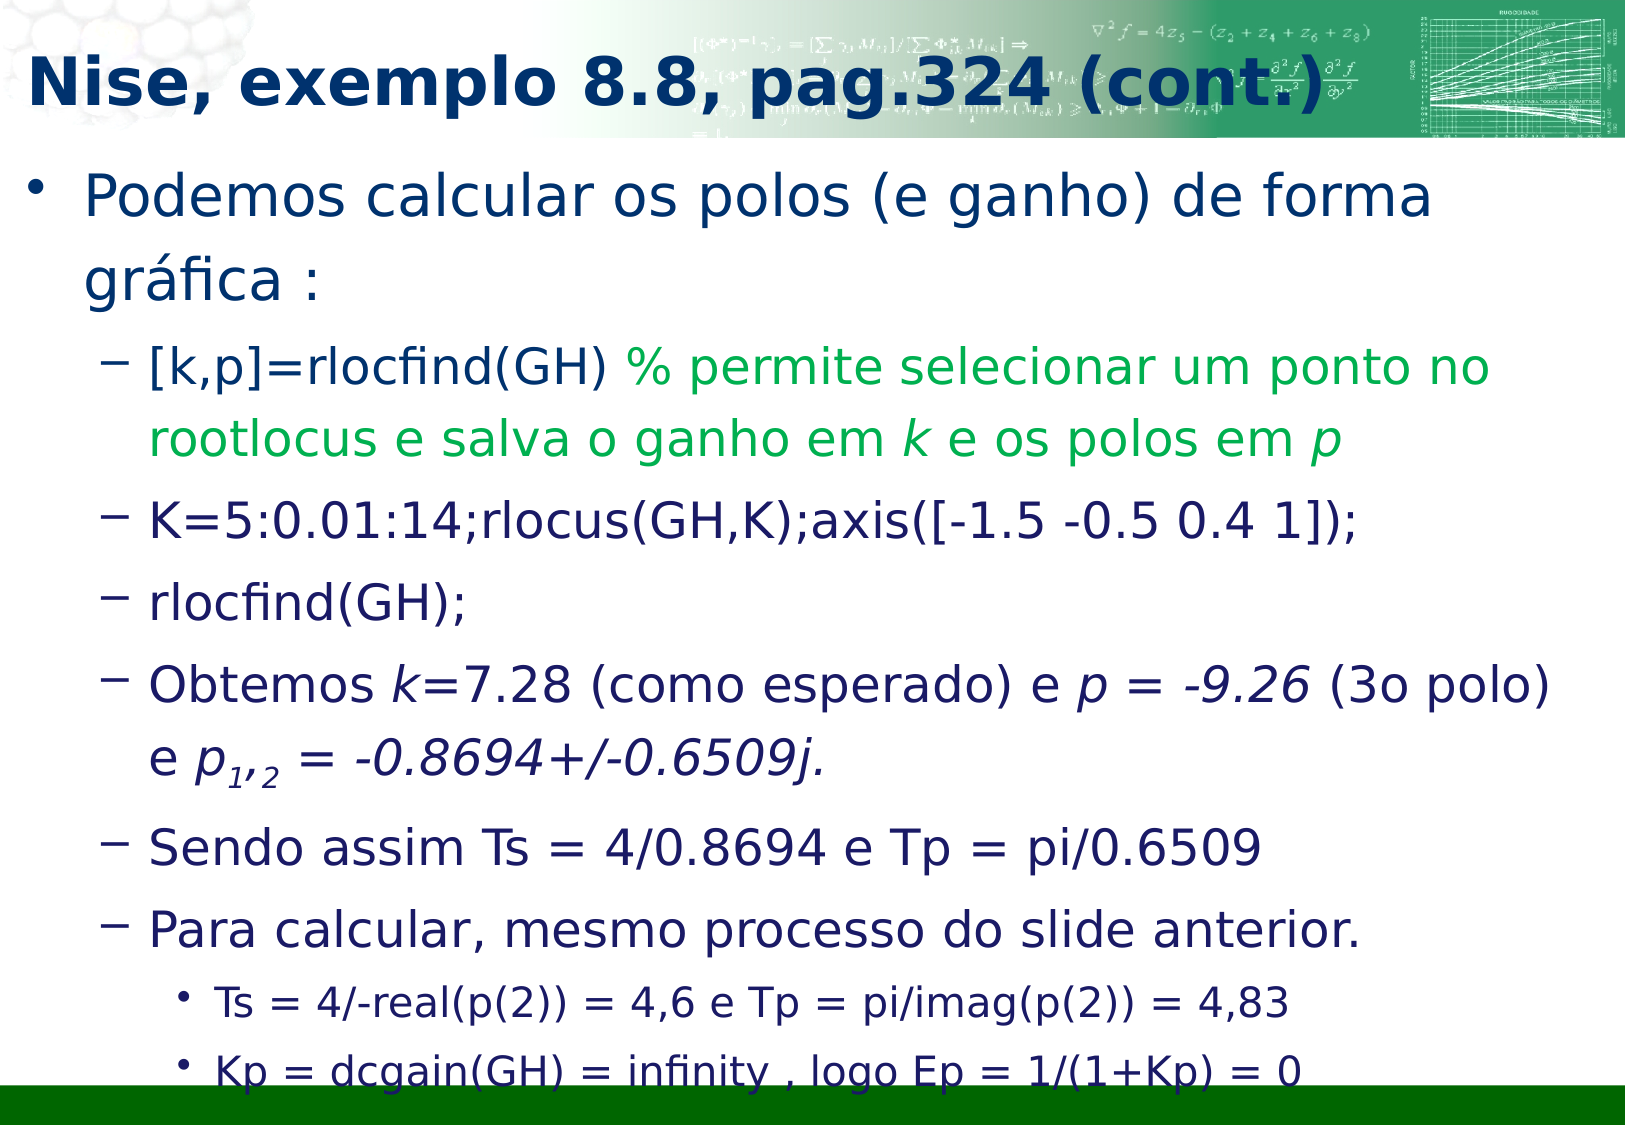

# Nise, exemplo 8.8, pag.324 (cont.)
Podemos calcular os polos (e ganho) de forma gráfica :
[k,p]=rlocfind(GH) % permite selecionar um ponto no rootlocus e salva o ganho em k e os polos em p
K=5:0.01:14;rlocus(GH,K);axis([-1.5 -0.5 0.4 1]);
rlocfind(GH);
Obtemos k=7.28 (como esperado) e p = -9.26 (3o polo) e p1,2 = -0.8694+/-0.6509j.
Sendo assim Ts = 4/0.8694 e Tp = pi/0.6509
Para calcular, mesmo processo do slide anterior.
Ts = 4/-real(p(2)) = 4,6 e Tp = pi/imag(p(2)) = 4,83
Kp = dcgain(GH) = infinity , logo Ep = 1/(1+Kp) = 0